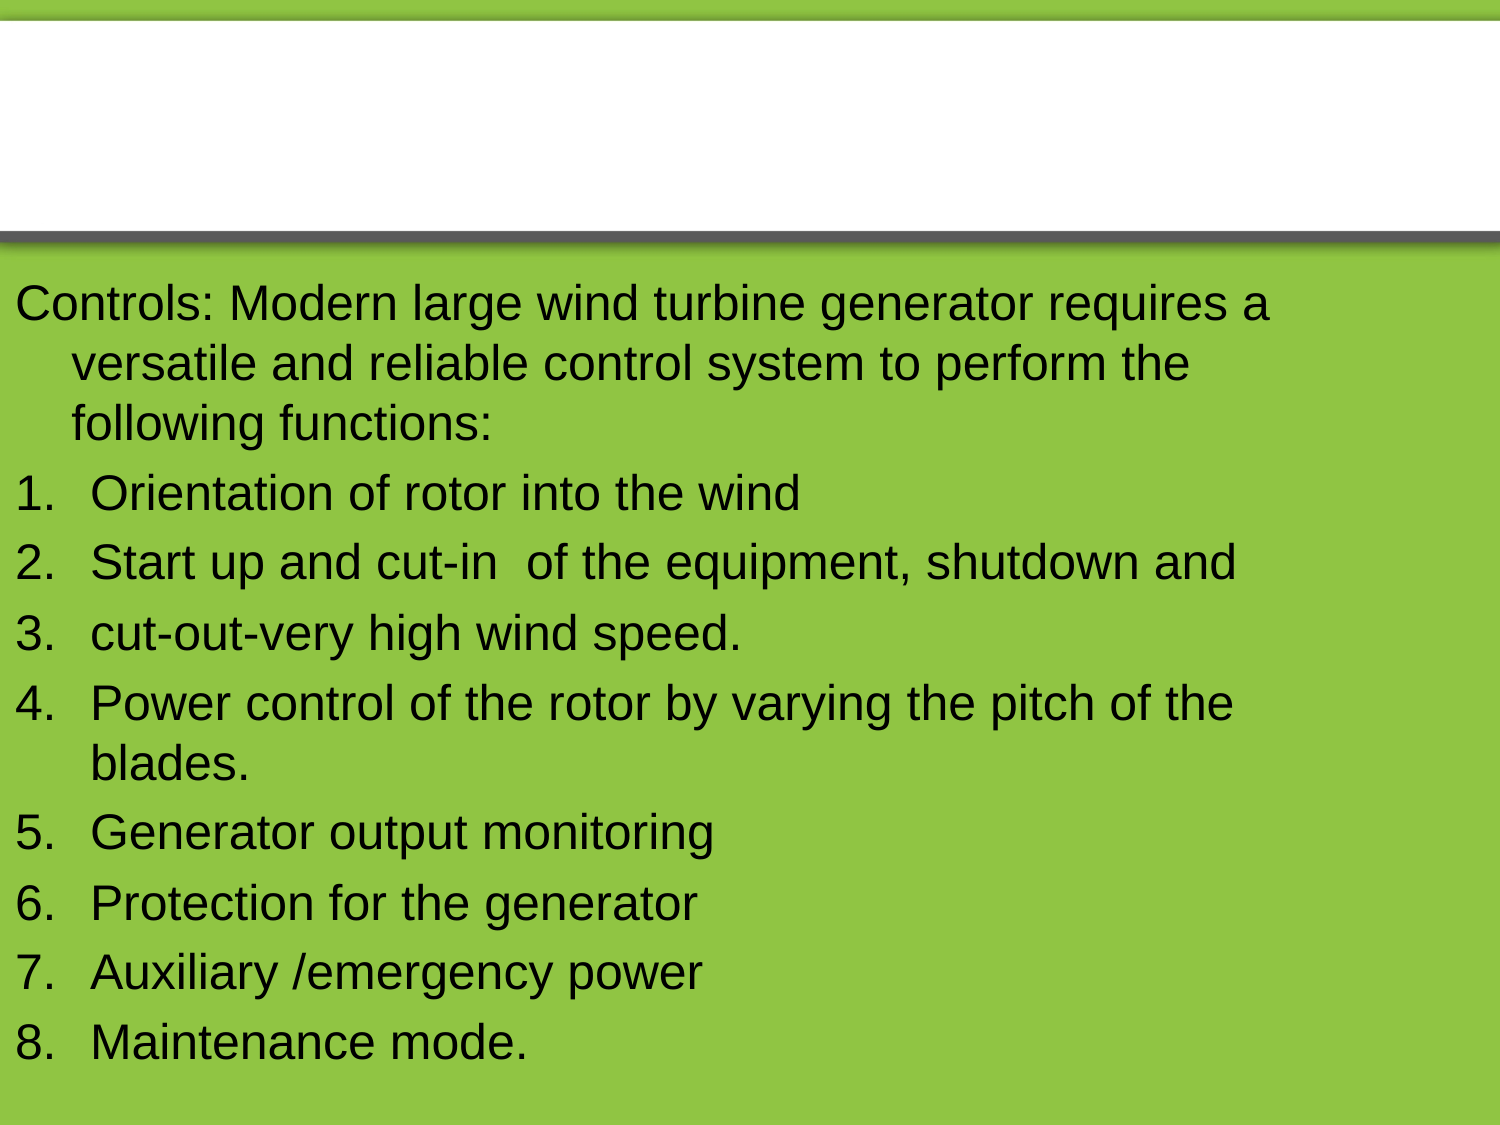

Controls: Modern large wind turbine generator requires a versatile and reliable control system to perform the following functions:
Orientation of rotor into the wind
Start up and cut-in  of the equipment, shutdown and
cut-out-very high wind speed.
Power control of the rotor by varying the pitch of the blades.
Generator output monitoring
Protection for the generator
Auxiliary /emergency power
Maintenance mode.